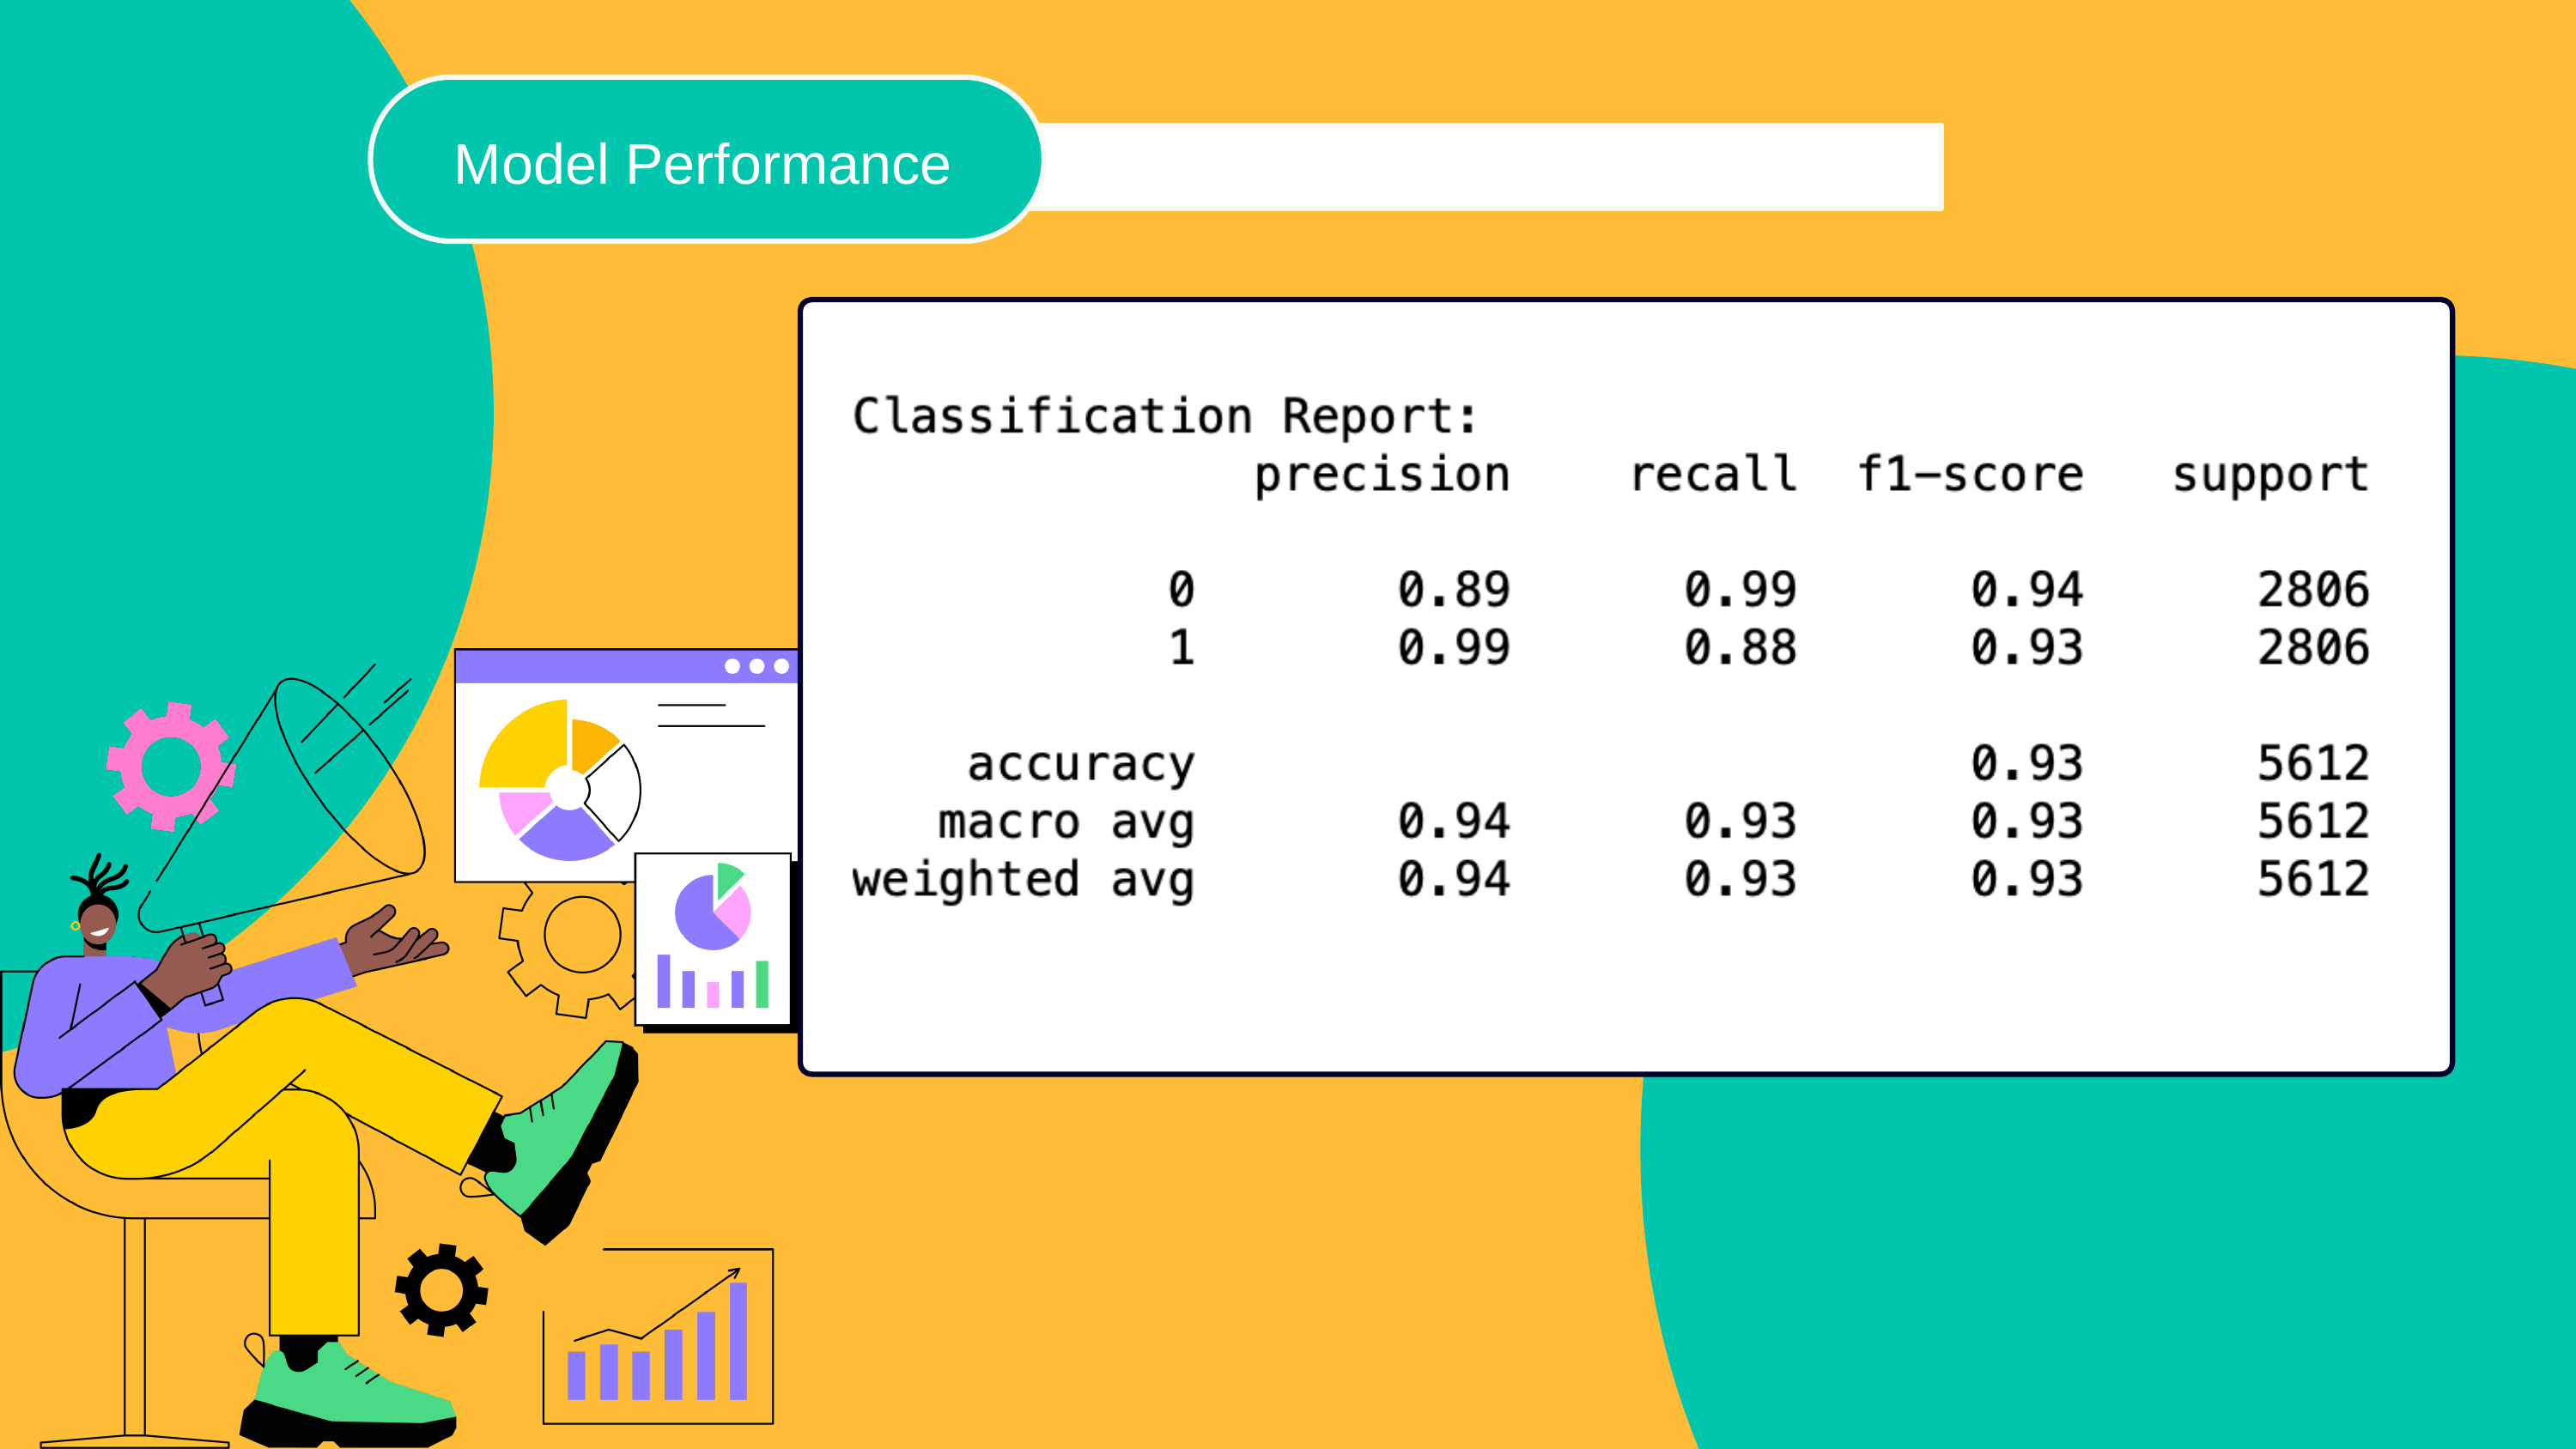

Model Performance

predictive model  demonstrated good performance.